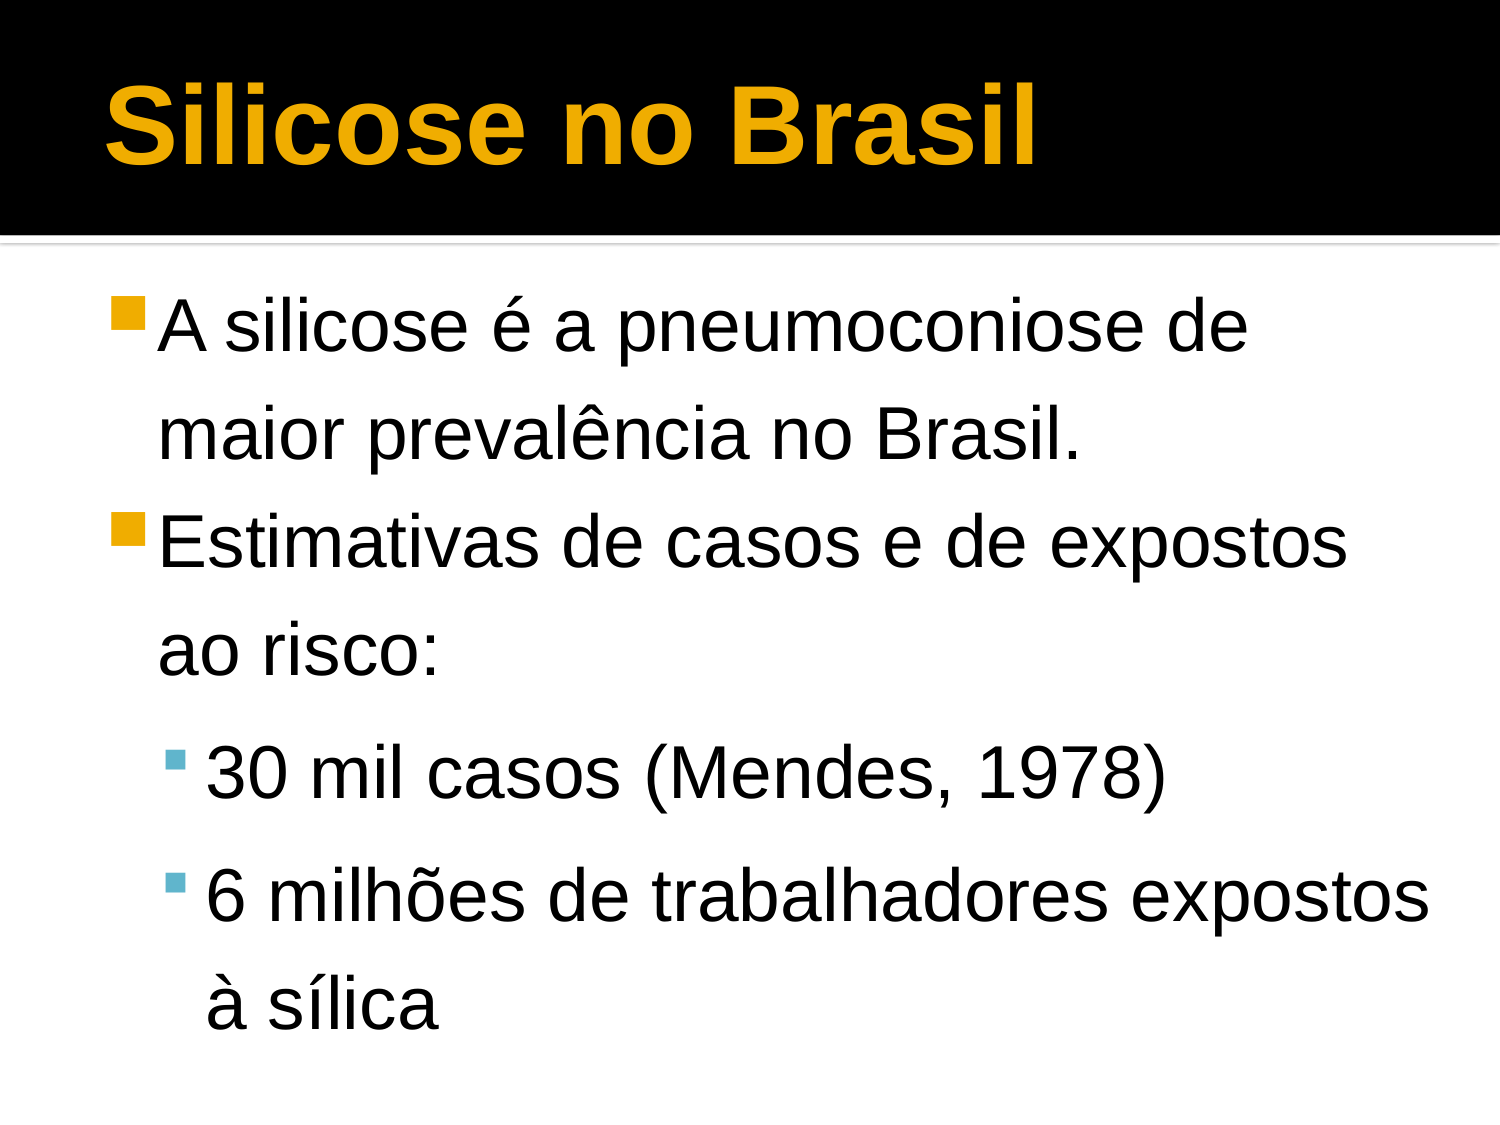

# Silicose no Brasil
A silicose é a pneumoconiose de maior prevalência no Brasil.
Estimativas de casos e de expostos ao risco:
30 mil casos (Mendes, 1978)
6 milhões de trabalhadores expostos à sílica